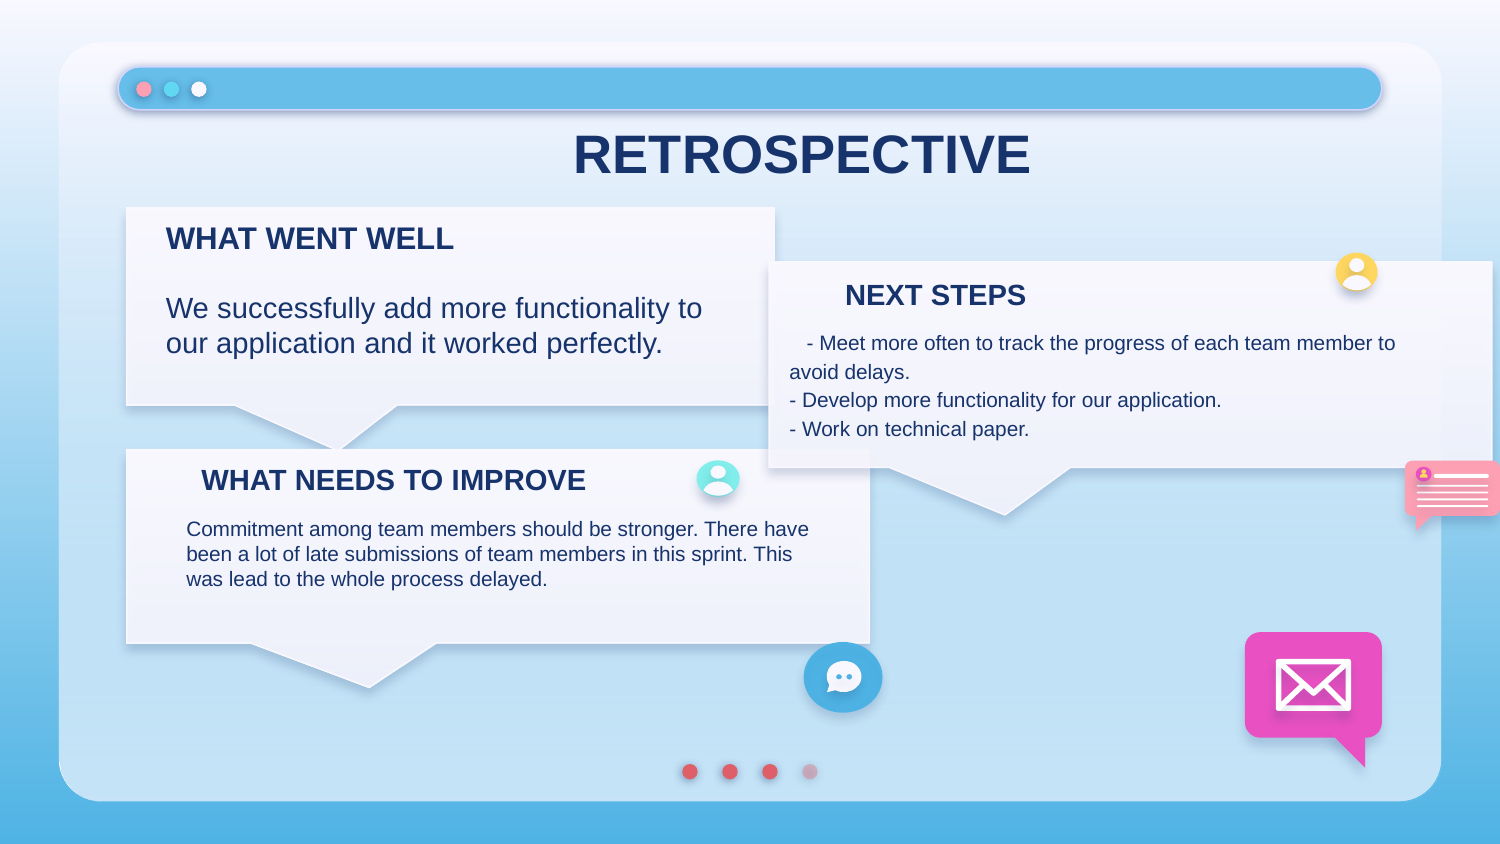

# RETROSPECTIVE

WHAT WENT WELL

We successfully add more functionality to our application and it worked perfectly.
NEXT STEPS

   - Meet more often to track the progress of each team member to avoid delays.
- Develop more functionality for our application.
- Work on technical paper.

WHAT NEEDS TO IMPROVE
Commitment among team members should be stronger. There have been a lot of late submissions of team members in this sprint. This was lead to the whole process delayed.